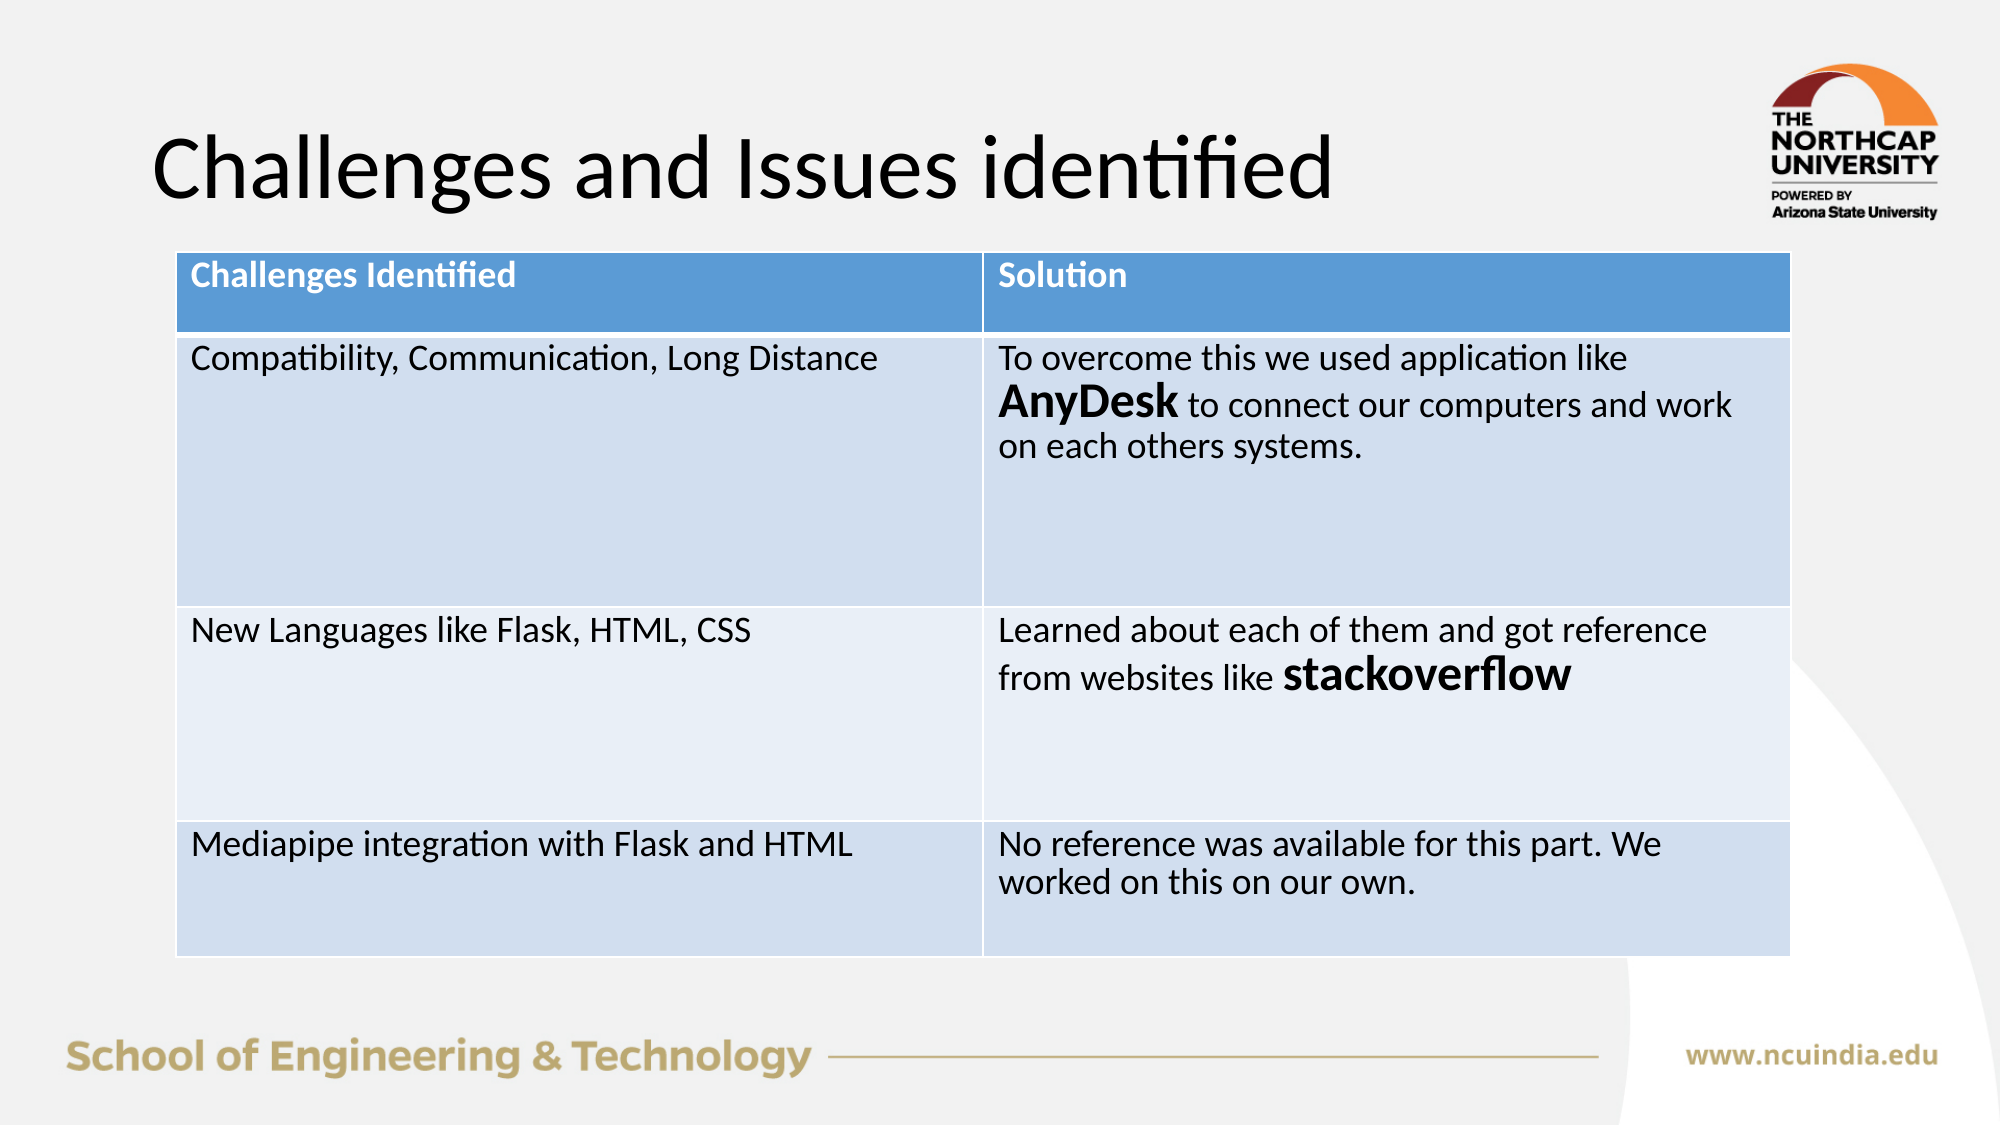

# Challenges and Issues identified
| Challenges Identified | Solution |
| --- | --- |
| Compatibility, Communication, Long Distance | To overcome this we used application like AnyDesk to connect our computers and work on each others systems. |
| New Languages like Flask, HTML, CSS | Learned about each of them and got reference from websites like stackoverflow |
| Mediapipe integration with Flask and HTML | No reference was available for this part. We worked on this on our own. |